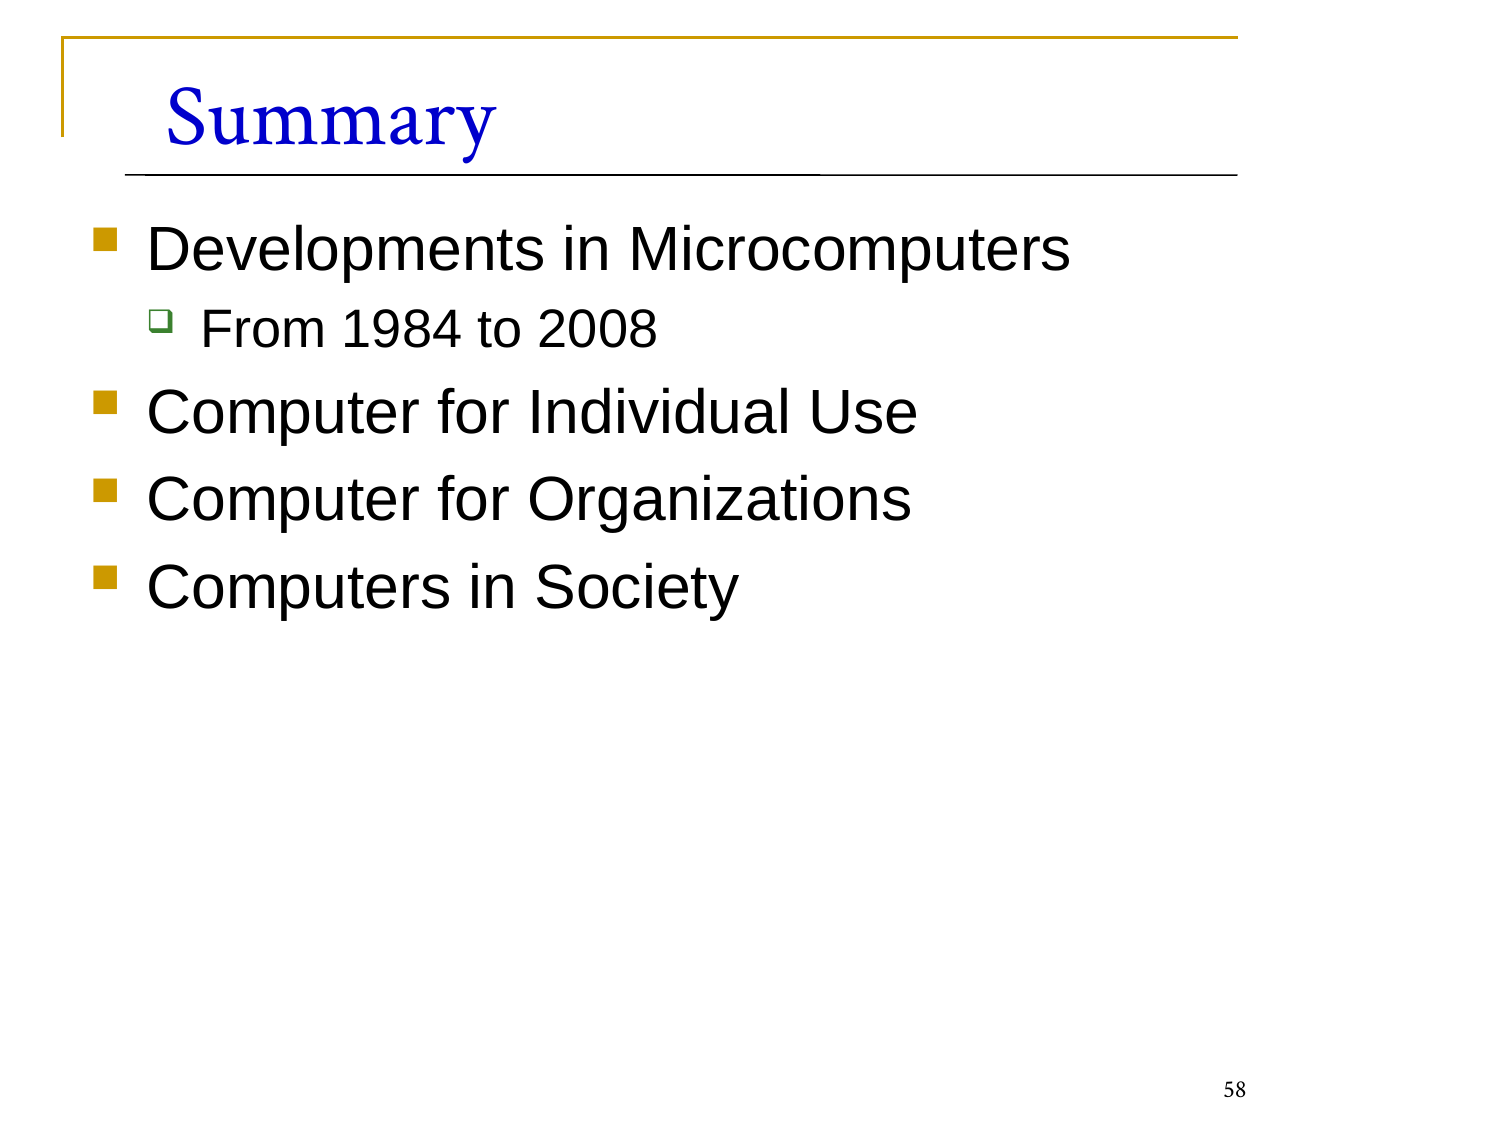

Summary
Developments in Microcomputers
From 1984 to 2008
Computer for Individual Use
Computer for Organizations
Computers in Society

58